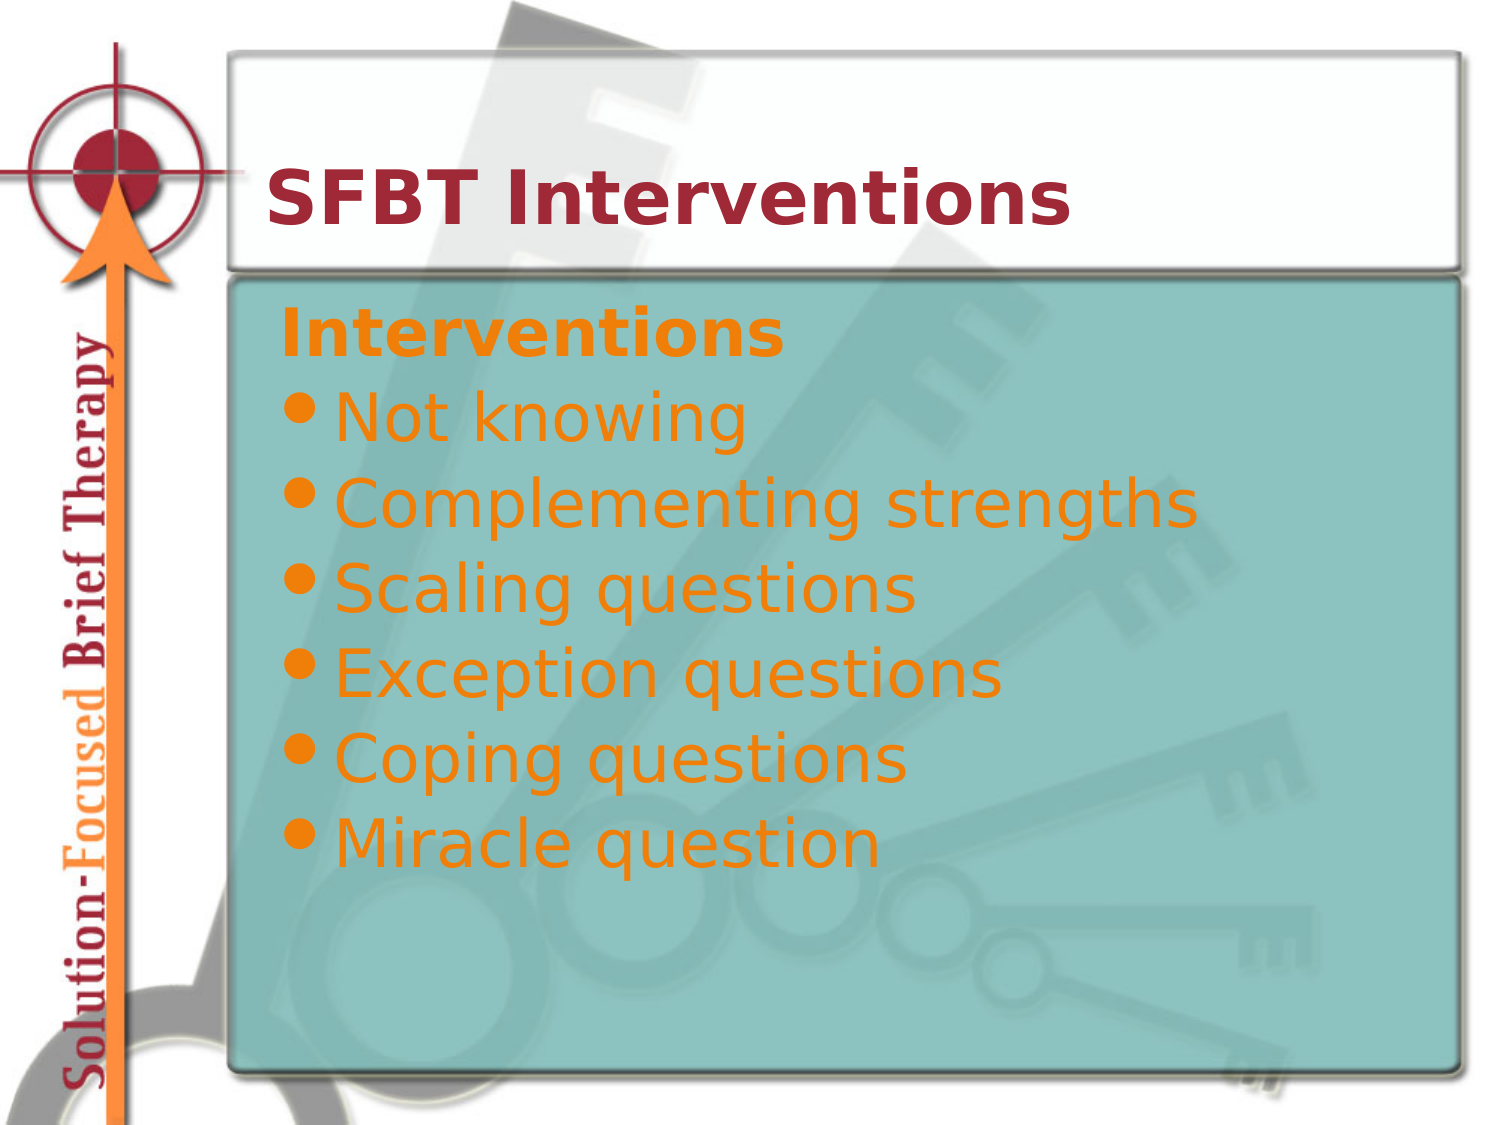

# SFBT Interventions
Interventions
Not knowing
Complementing strengths
Scaling questions
Exception questions
Coping questions
Miracle question